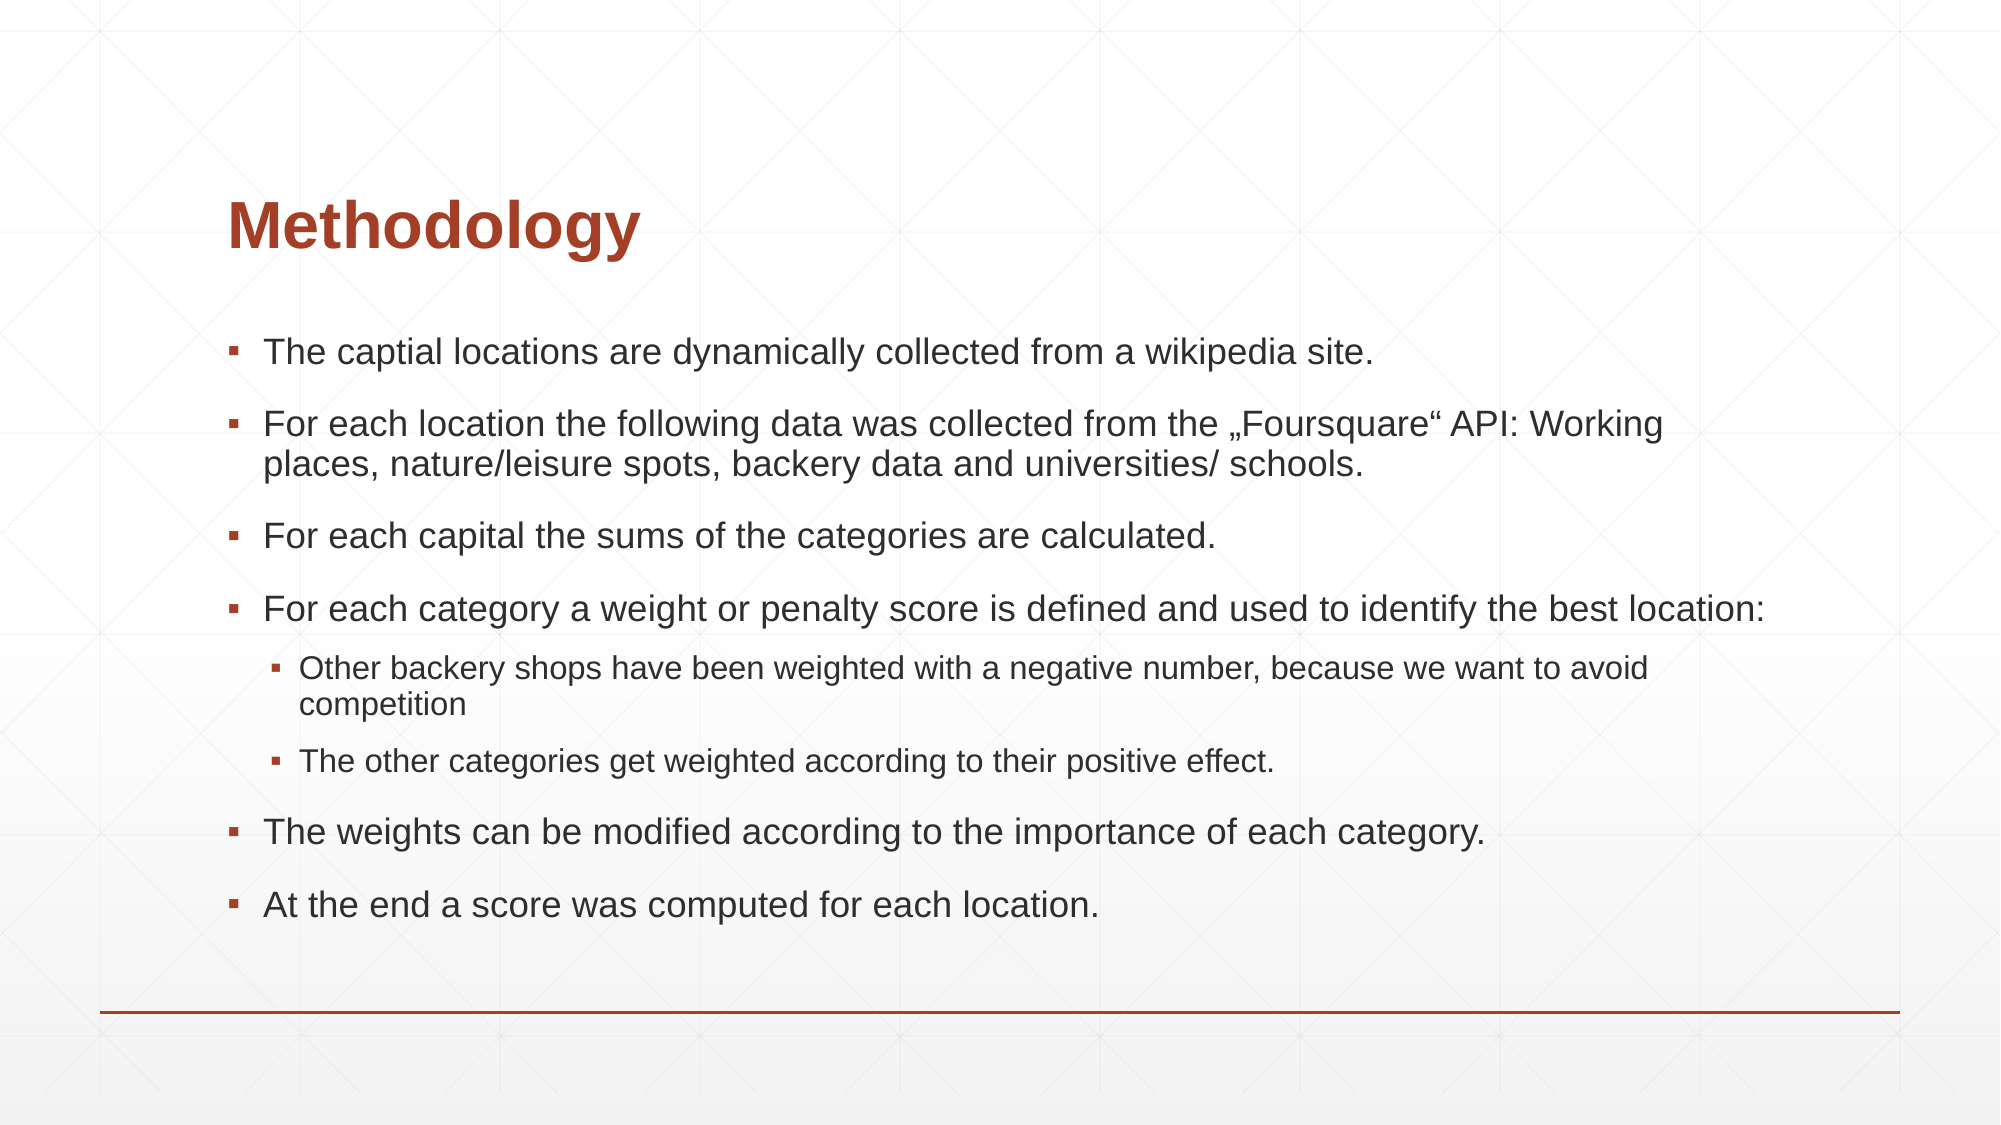

# Methodology
The captial locations are dynamically collected from a wikipedia site.
For each location the following data was collected from the „Foursquare“ API: Working places, nature/leisure spots, backery data and universities/ schools.
For each capital the sums of the categories are calculated.
For each category a weight or penalty score is defined and used to identify the best location:
Other backery shops have been weighted with a negative number, because we want to avoid competition
The other categories get weighted according to their positive effect.
The weights can be modified according to the importance of each category.
At the end a score was computed for each location.